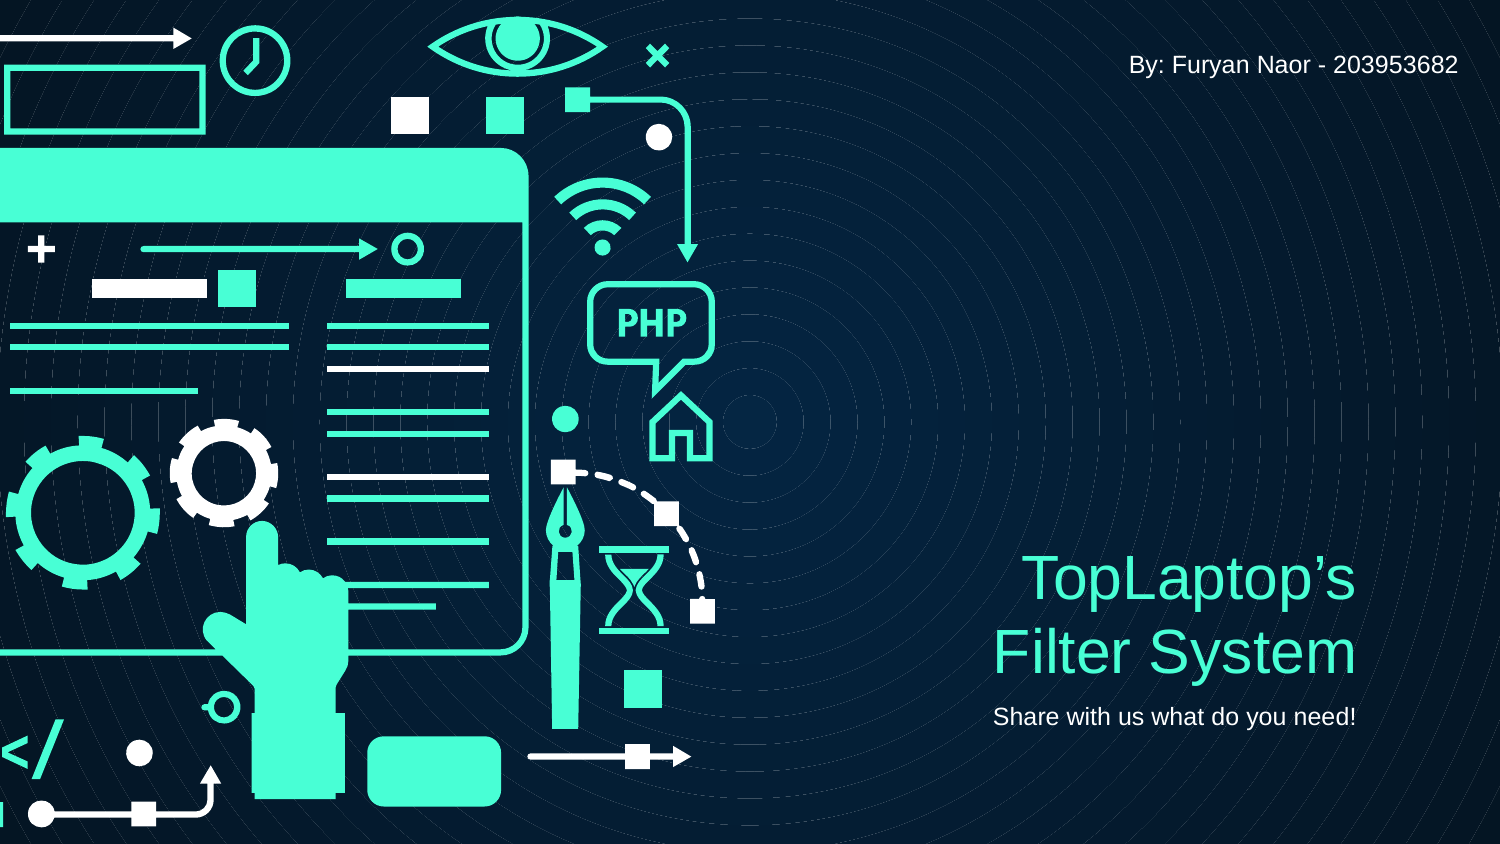

By: Furyan Naor - 203953682

# TopLaptop’s Filter System

Share with us what do you need!